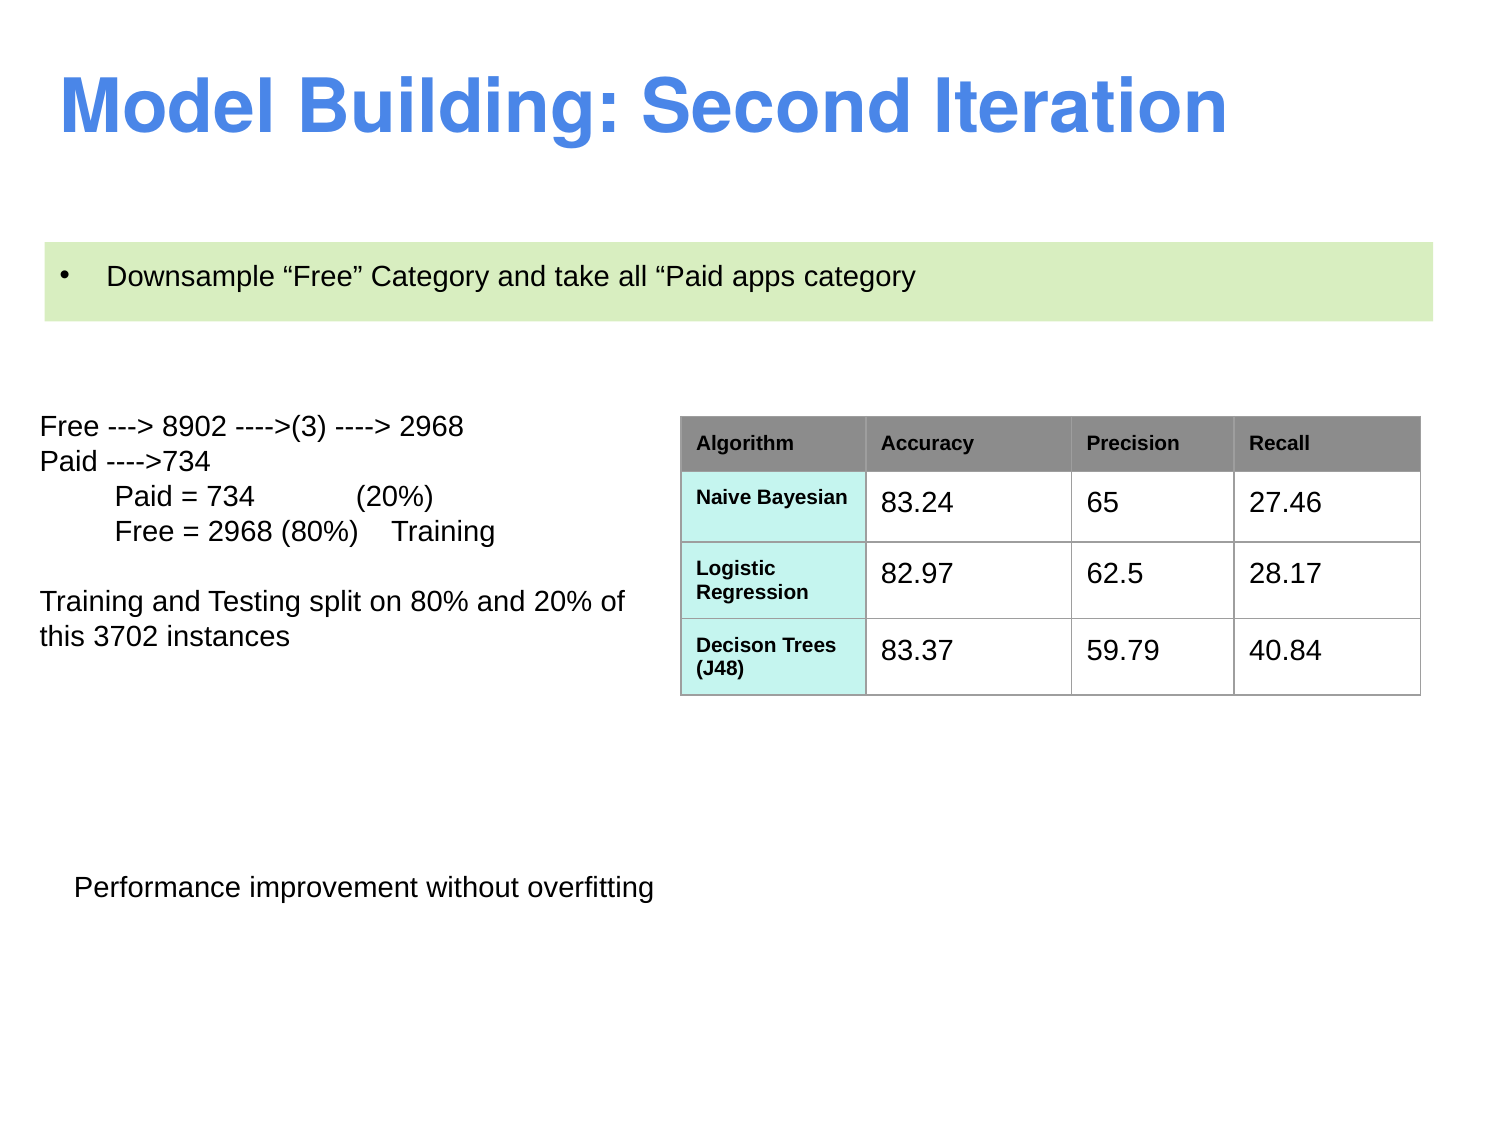

Model Building: Second Iteration

Downsample “Free” Category and take all “Paid apps category

Free ---> 8902 ---->(3) ----> 2968
Paid ---->734
Paid = 734 	  (20%)
Free = 2968 (80%)    Training

Training and Testing split on 80% and 20% of this 3702 instances

| Algorithm | Accuracy | Precision | Recall |
| --- | --- | --- | --- |
| Naive Bayesian | 83.24 | 65 | 27.46 |
| Logistic Regression | 82.97 | 62.5 | 28.17 |
| Decison Trees (J48) | 83.37 | 59.79 | 40.84 |
Performance improvement without overfitting